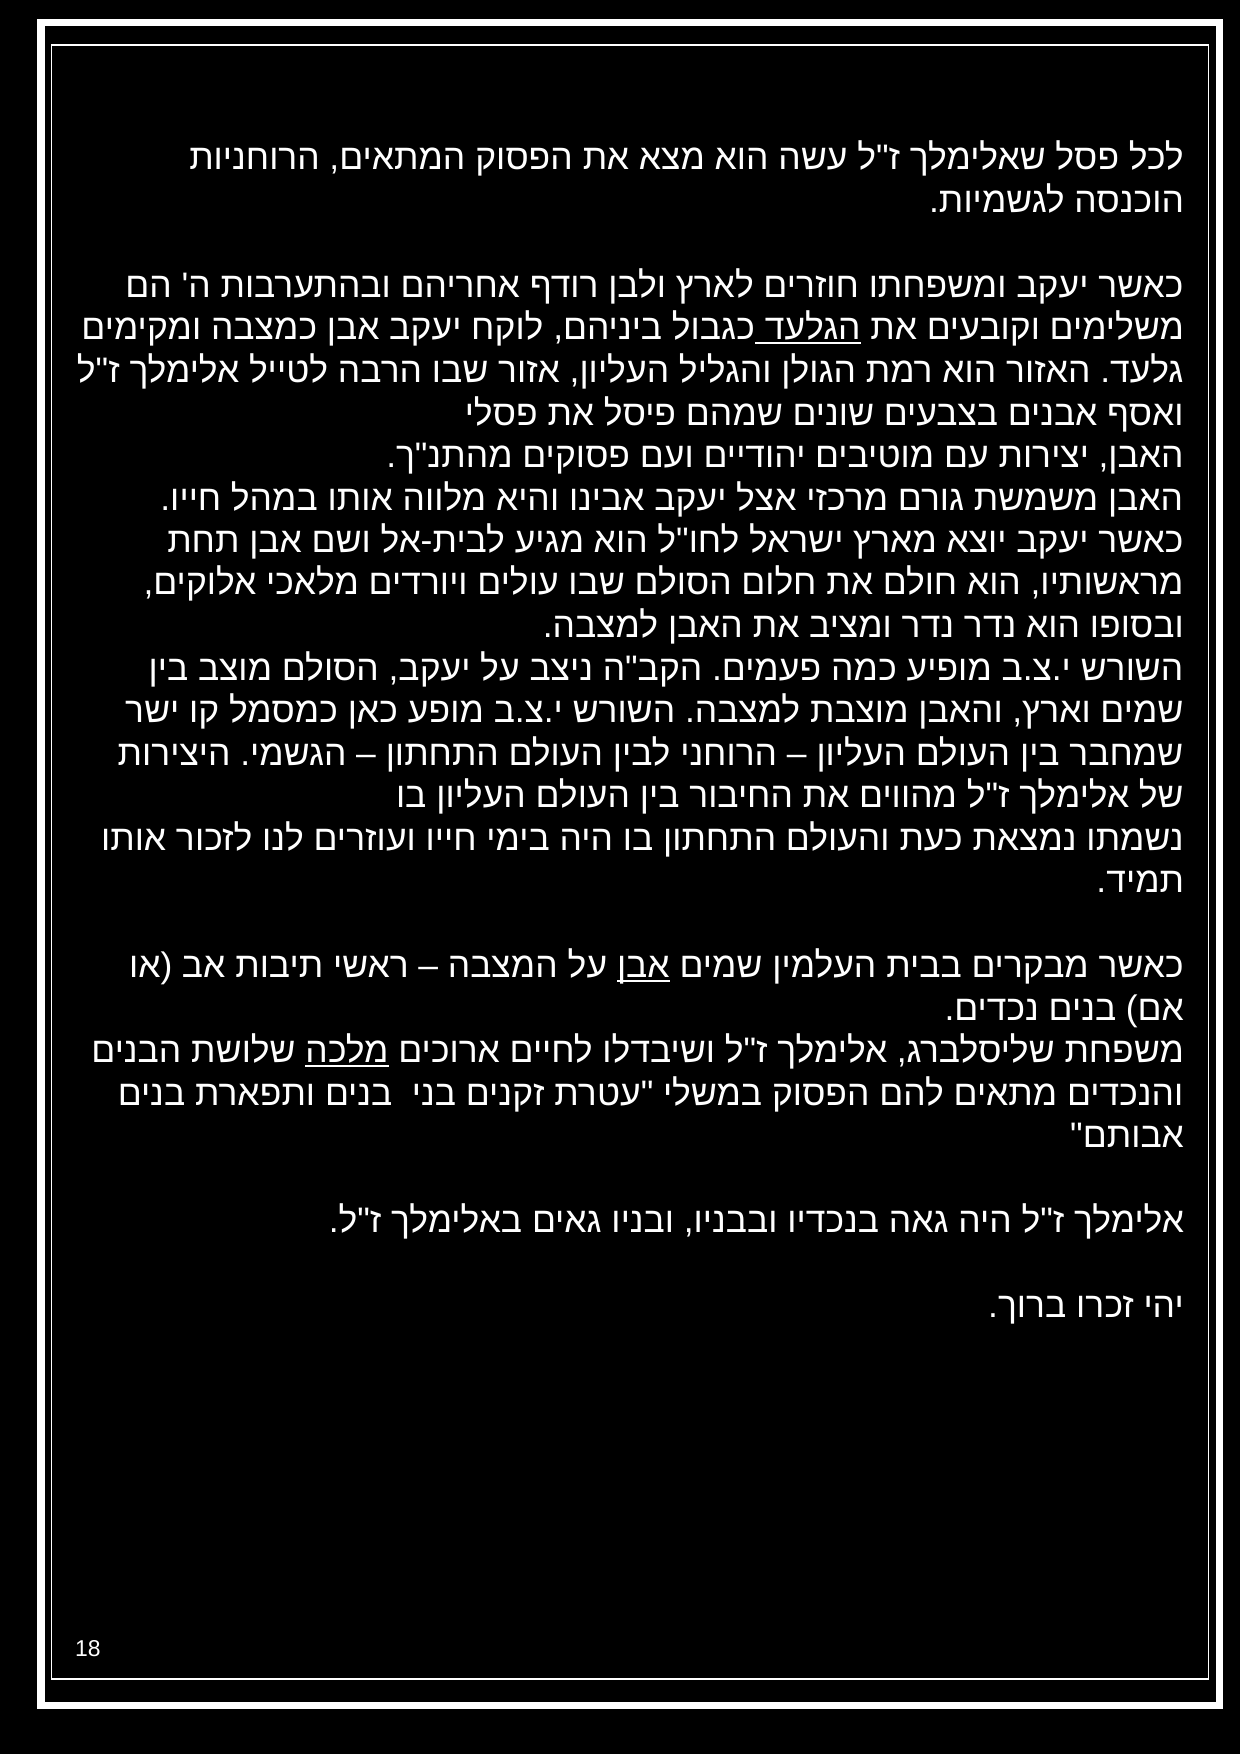

לכל פסל שאלימלך ז"ל עשה הוא מצא את הפסוק המתאים, הרוחניות הוכנסה לגשמיות.

כאשר יעקב ומשפחתו חוזרים לארץ ולבן רודף אחריהם ובהתערבות ה' הם משלימים וקובעים את הגלעד כגבול ביניהם, לוקח יעקב אבן כמצבה ומקימים גלעד. האזור הוא רמת הגולן והגליל העליון, אזור שבו הרבה לטייל אלימלך ז"ל ואסף אבנים בצבעים שונים שמהם פיסל את פסלי
האבן, יצירות עם מוטיבים יהודיים ועם פסוקים מהתנ"ך.
האבן משמשת גורם מרכזי אצל יעקב אבינו והיא מלווה אותו במהל חייו. כאשר יעקב יוצא מארץ ישראל לחו"ל הוא מגיע לבית-אל ושם אבן תחת מראשותיו, הוא חולם את חלום הסולם שבו עולים ויורדים מלאכי אלוקים, ובסופו הוא נדר נדר ומציב את האבן למצבה.
השורש י.צ.ב מופיע כמה פעמים. הקב"ה ניצב על יעקב, הסולם מוצב בין שמים וארץ, והאבן מוצבת למצבה. השורש י.צ.ב מופע כאן כמסמל קו ישר שמחבר בין העולם העליון – הרוחני לבין העולם התחתון – הגשמי. היצירות של אלימלך ז"ל מהווים את החיבור בין העולם העליון בו
נשמתו נמצאת כעת והעולם התחתון בו היה בימי חייו ועוזרים לנו לזכור אותו תמיד.

כאשר מבקרים בבית העלמין שמים אבן על המצבה – ראשי תיבות אב (או אם) בנים נכדים.
משפחת שליסלברג, אלימלך ז"ל ושיבדלו לחיים ארוכים מלכה שלושת הבנים והנכדים מתאים להם הפסוק במשלי "עטרת זקנים בני  בנים ותפארת בנים אבותם"

אלימלך ז"ל היה גאה בנכדיו ובבניו, ובניו גאים באלימלך ז"ל.

יהי זכרו ברוך.

18